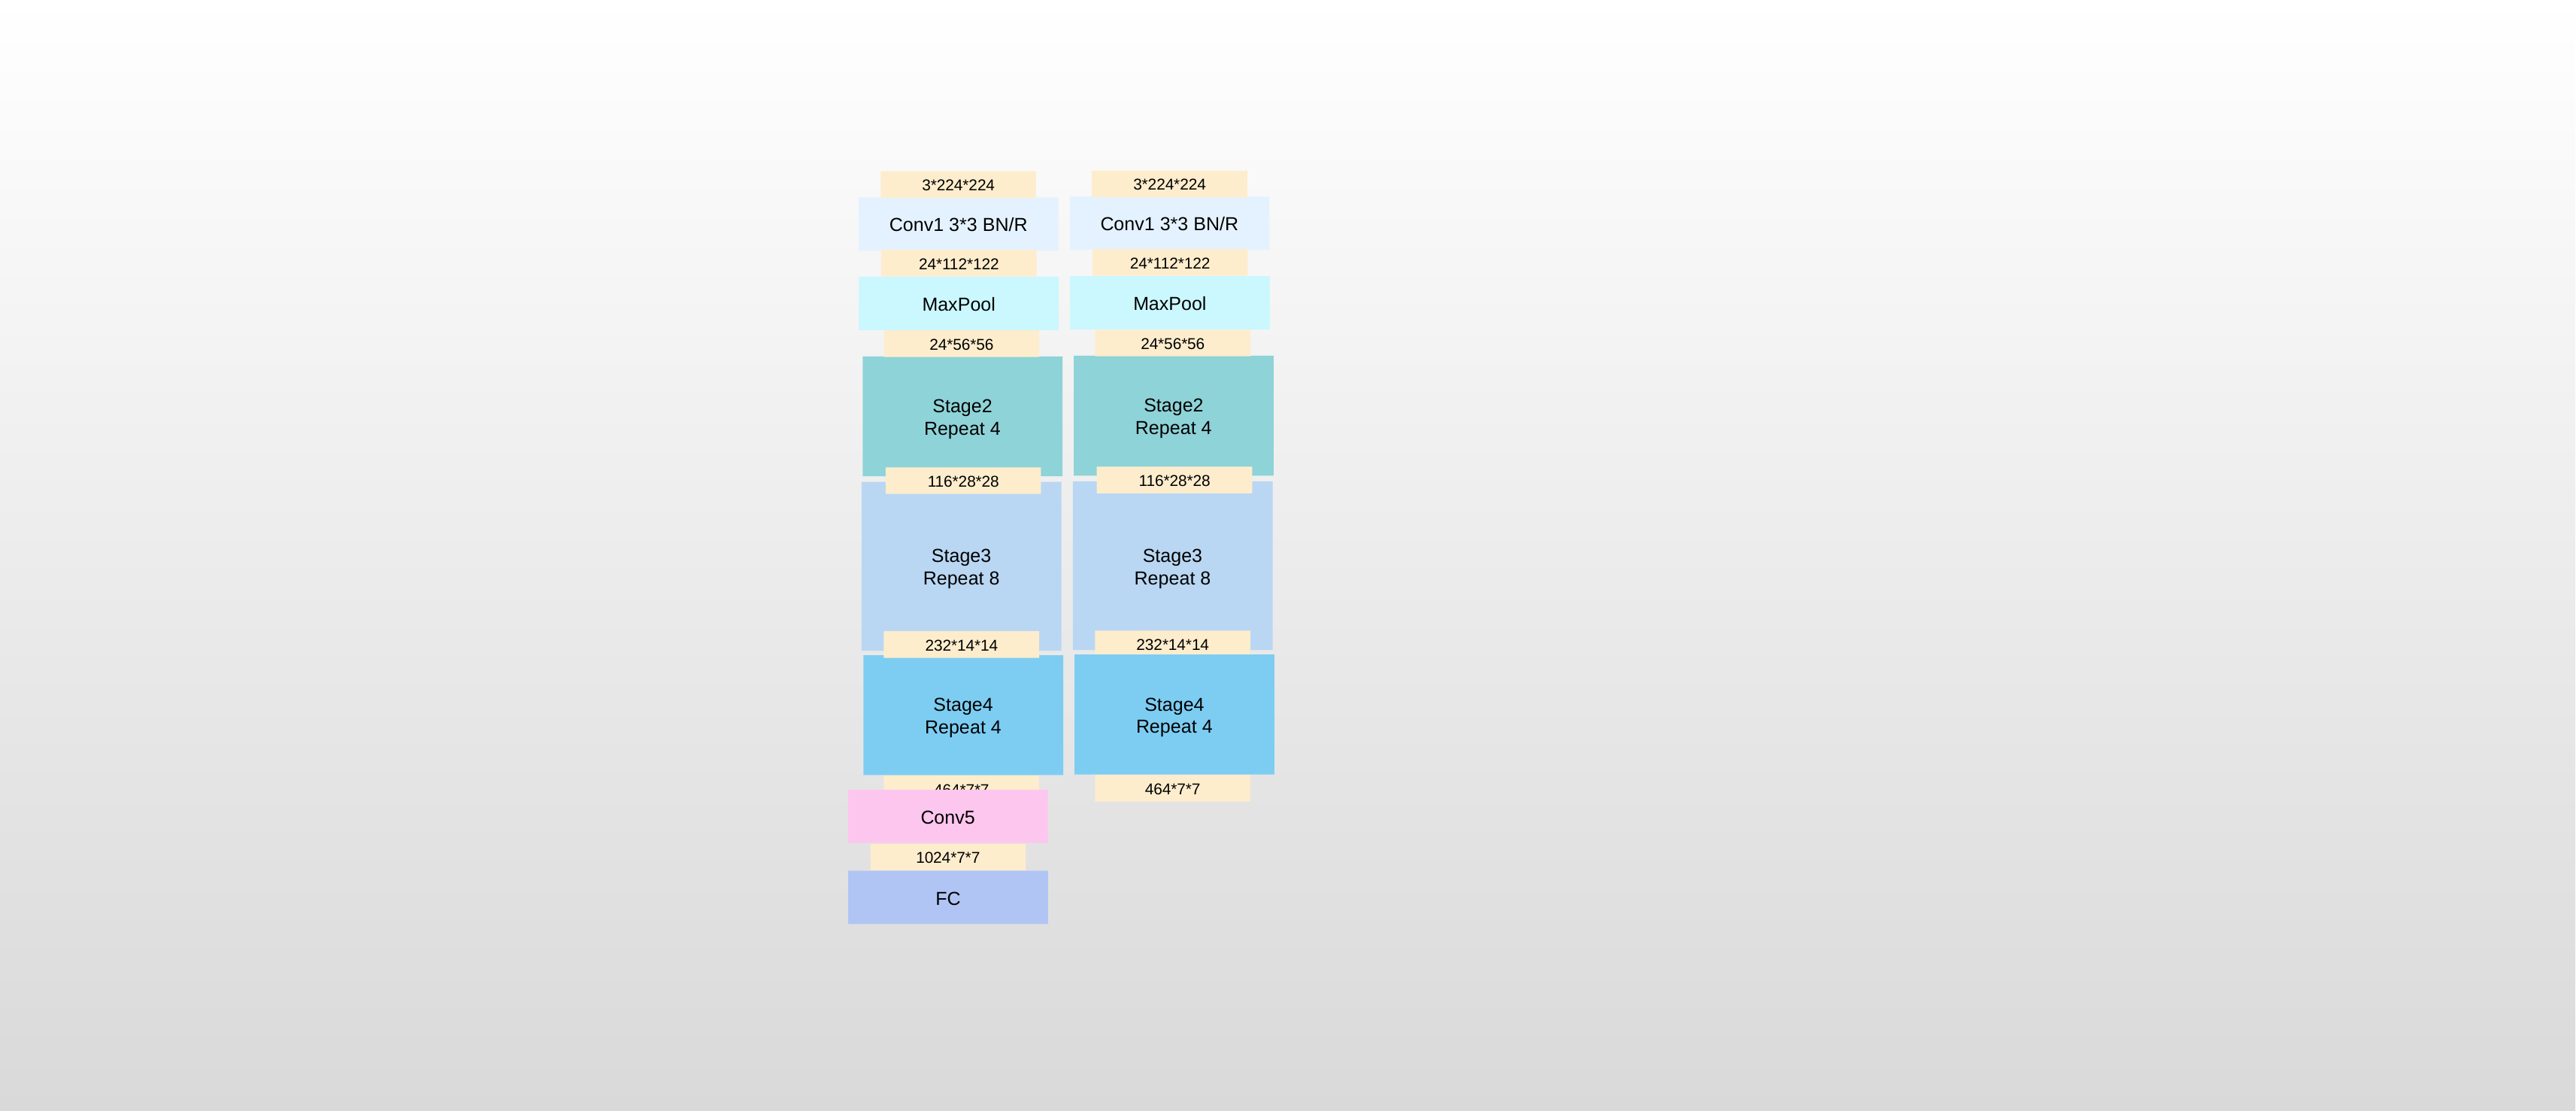

3*224*224
3*224*224
Conv1 3*3 BN/R
Conv1 3*3 BN/R
24*112*122
24*112*122
MaxPool
MaxPool
24*56*56
24*56*56
Stage2
Repeat 4
Stage2
Repeat 4
116*28*28
116*28*28
Stage3
Repeat 8
Stage3
Repeat 8
232*14*14
232*14*14
Stage4
Repeat 4
Stage4
Repeat 4
464*7*7
464*7*7
Conv5
1024*7*7
FC